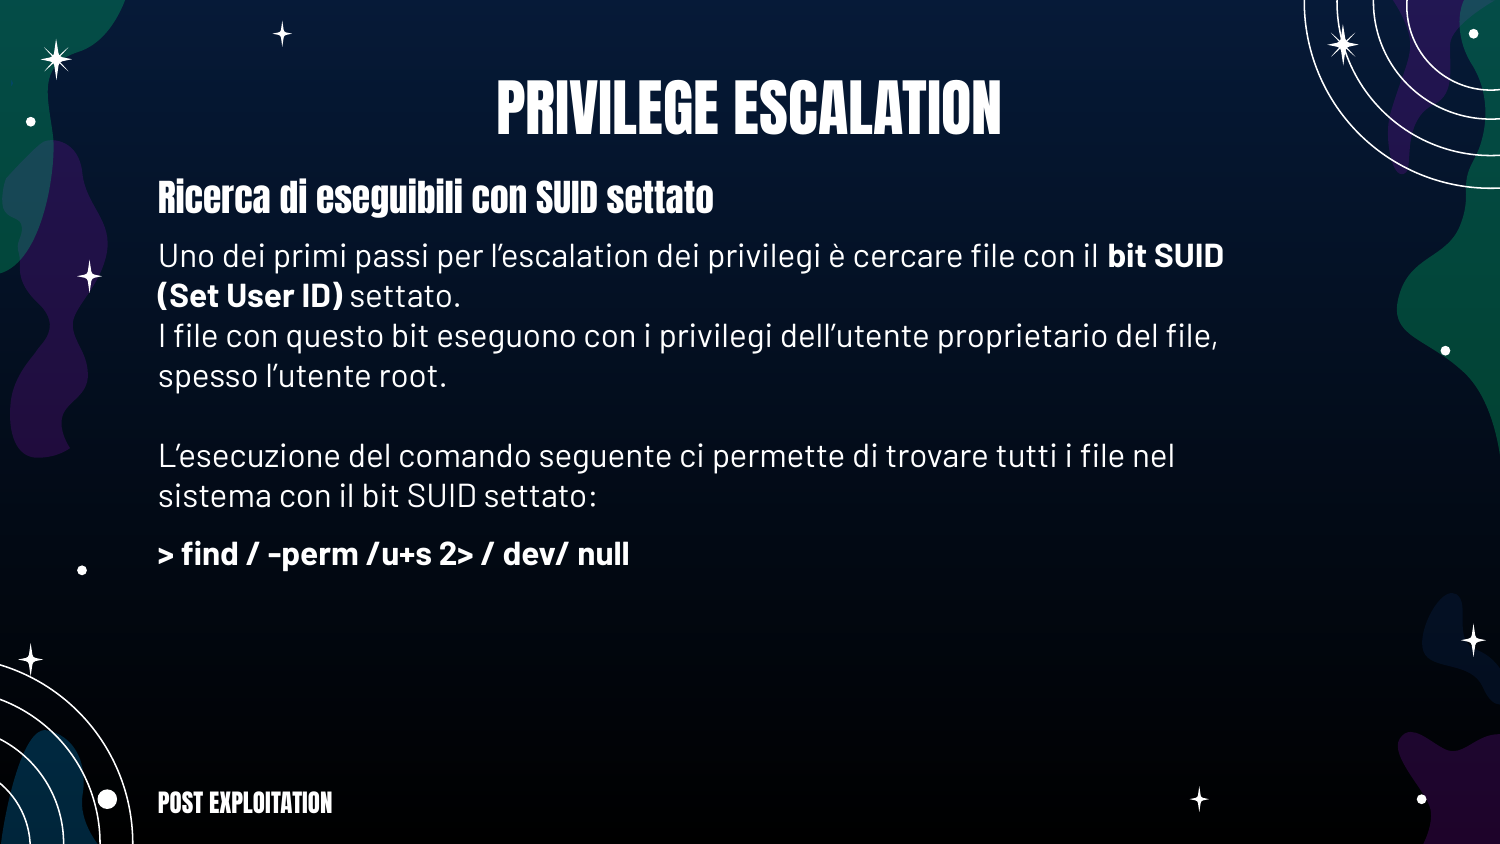

# PRIVILEGE ESCALATION
Ricerca di eseguibili con SUID settato
Uno dei primi passi per l’escalation dei privilegi è cercare file con il bit SUID (Set User ID) settato.
I file con questo bit eseguono con i privilegi dell’utente proprietario del file, spesso l’utente root.

L’esecuzione del comando seguente ci permette di trovare tutti i file nel sistema con il bit SUID settato:
> find / -perm /u+s 2> / dev/ null
POST EXPLOITATION